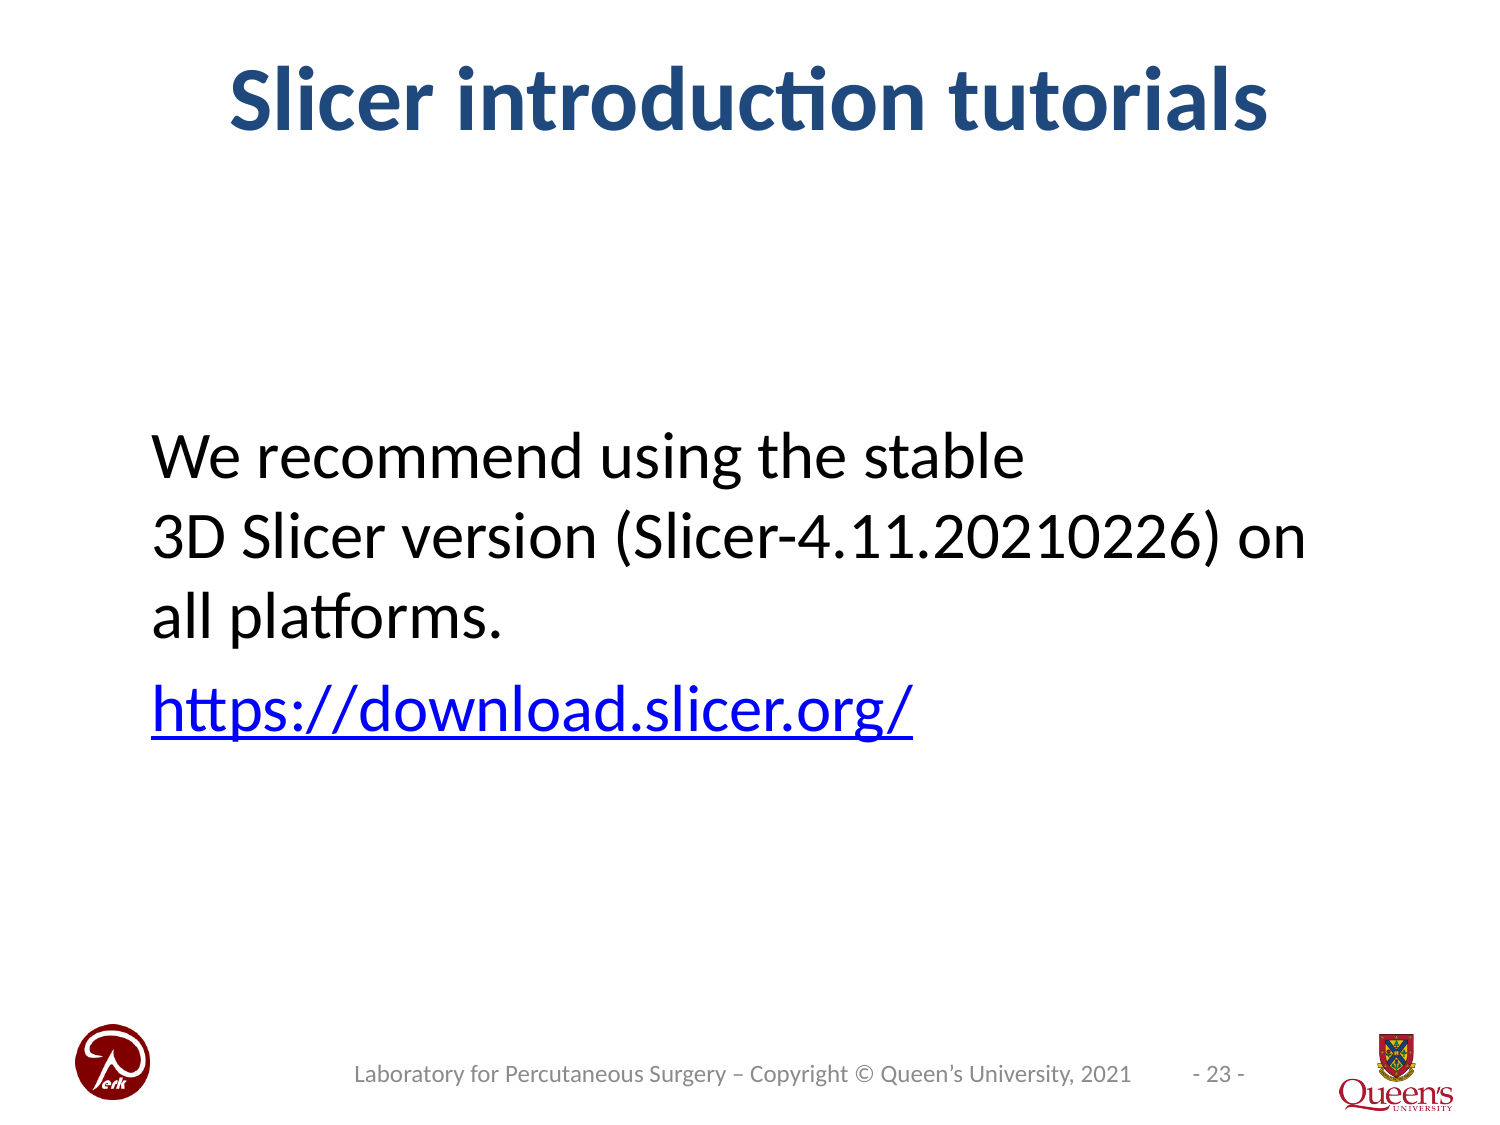

# Slicer introduction tutorials
We recommend using the stable
3D Slicer version (Slicer-4.11.20210226) on all platforms.
https://download.slicer.org/

Laboratory for Percutaneous Surgery – Copyright © Queen’s University, 2021
- 23 -